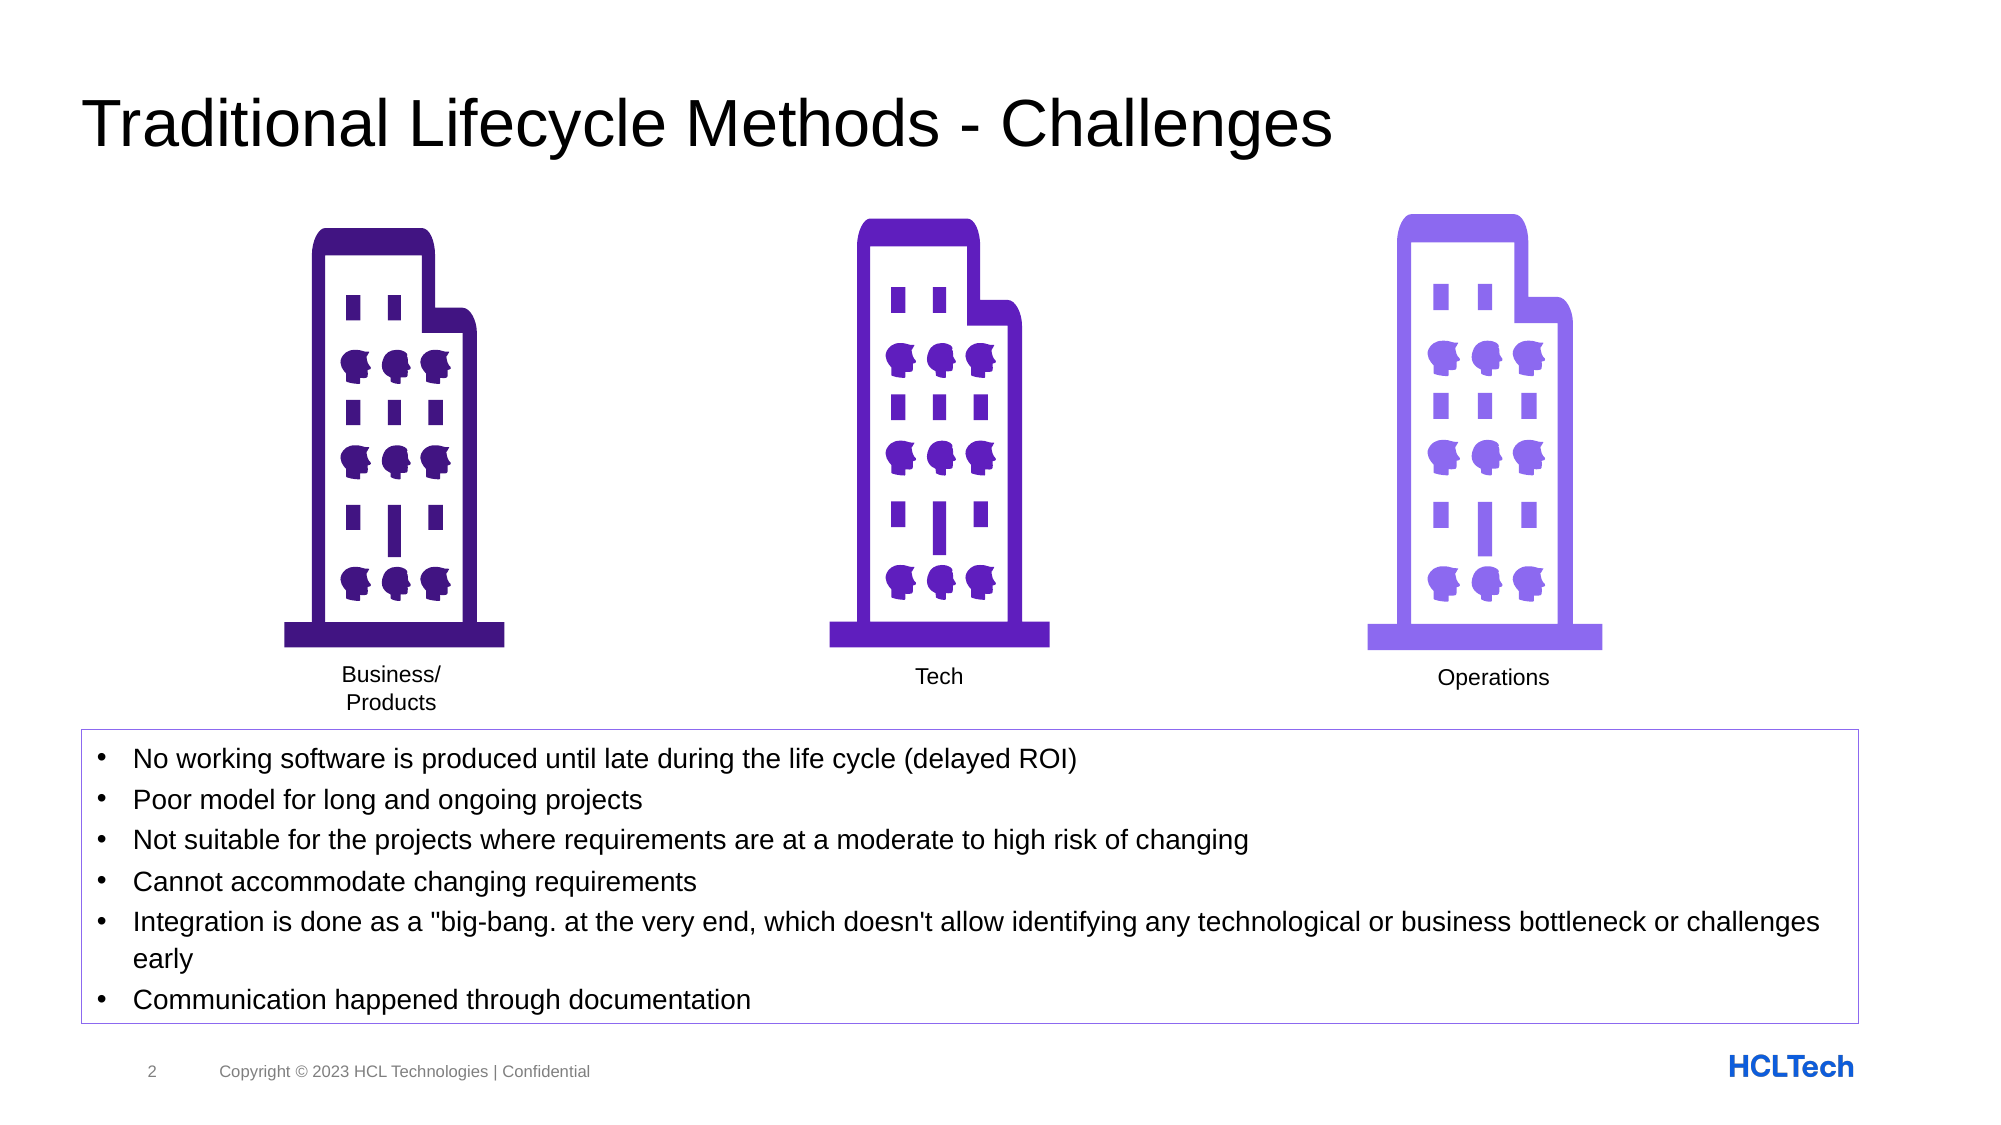

# Traditional Lifecycle Methods - Challenges

Business/
Products
Tech
Operations
No working software is produced until late during the life cycle (delayed ROI)
Poor model for long and ongoing projects
Not suitable for the projects where requirements are at a moderate to high risk of changing
Cannot accommodate changing requirements
Integration is done as a "big-bang. at the very end, which doesn't allow identifying any technological or business bottleneck or challenges early
Communication happened through documentation
2
Copyright © 2023 HCL Technologies | Confidential